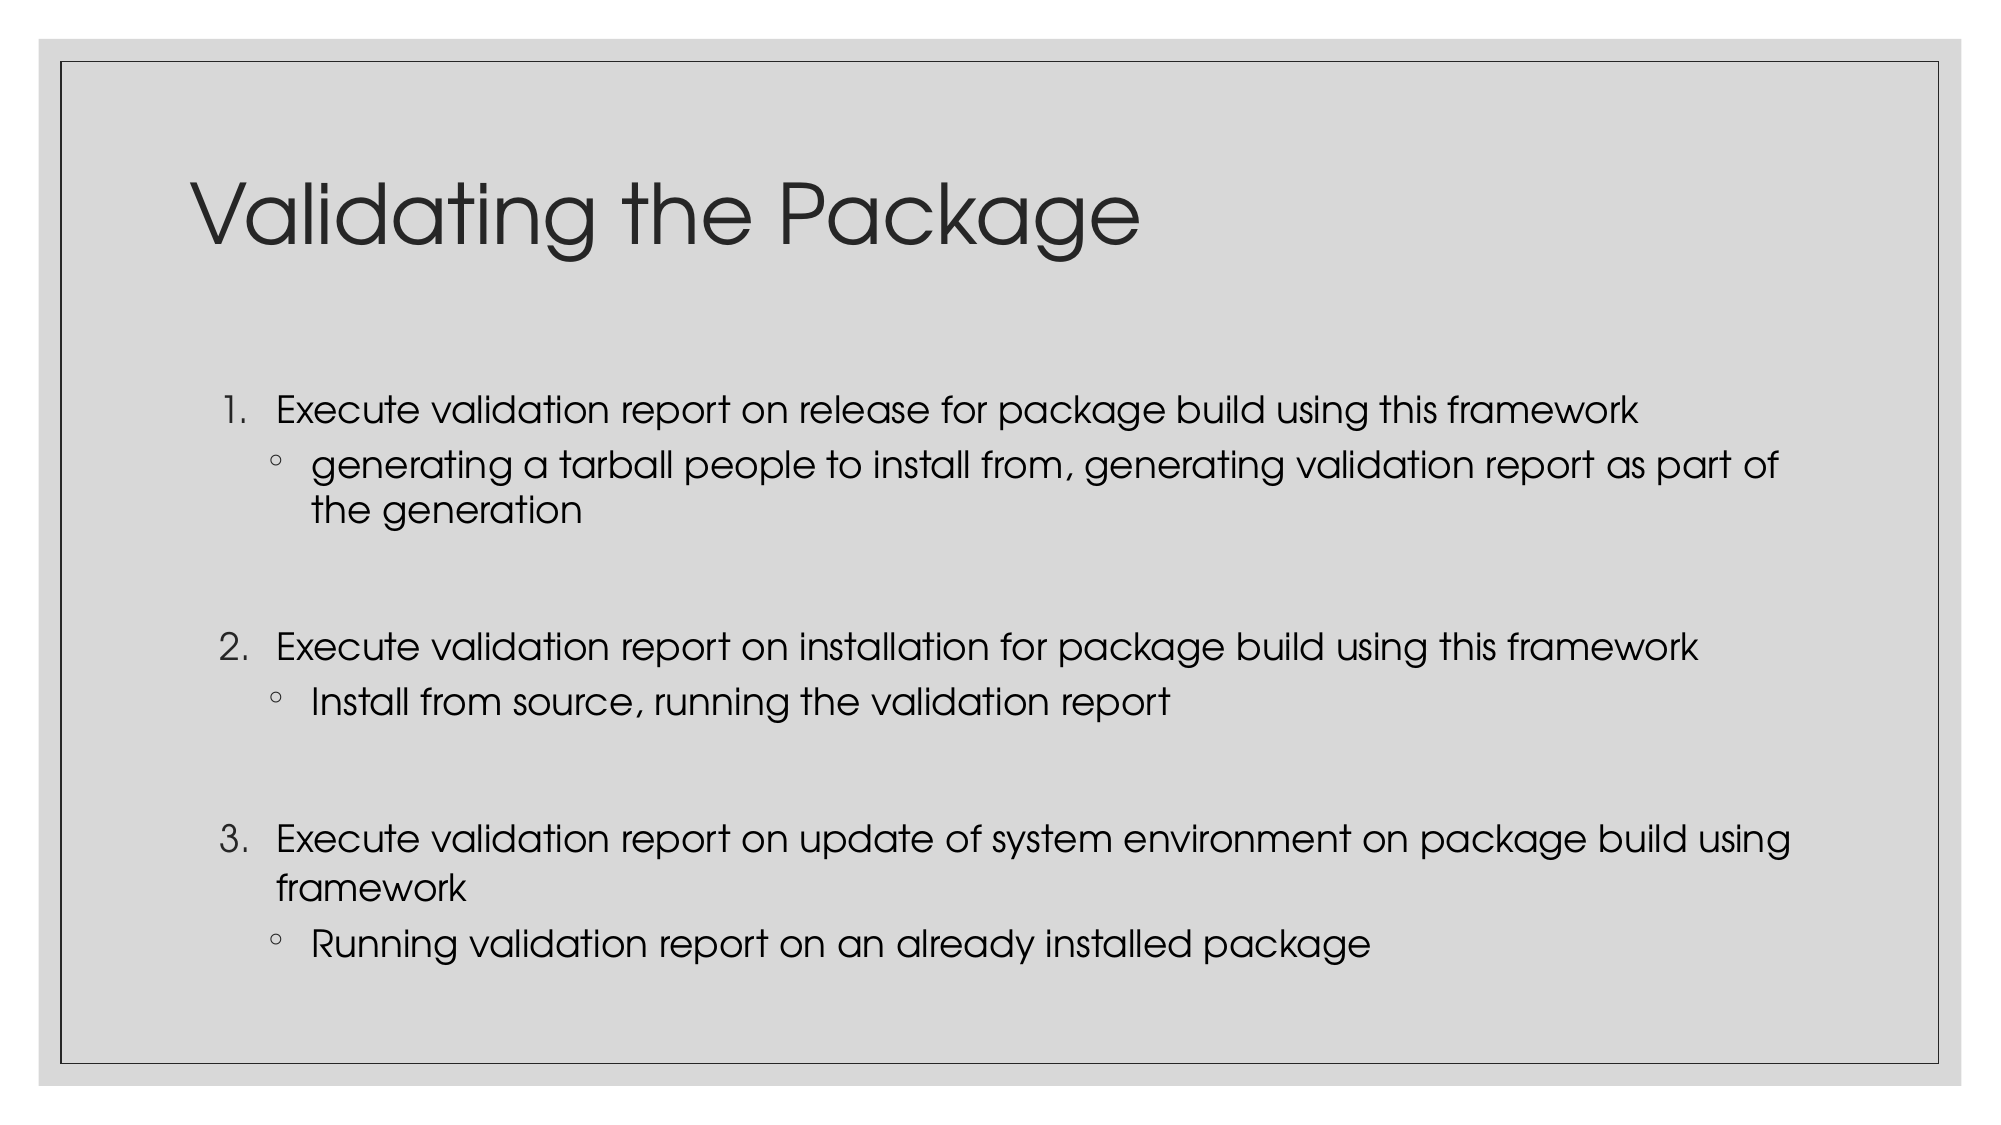

# Validating the Package
Execute validation report on release for package build using this framework
generating a tarball people to install from, generating validation report as part of the generation

Execute validation report on installation for package build using this framework
Install from source, running the validation report

Execute validation report on update of system environment on package build using framework
Running validation report on an already installed package